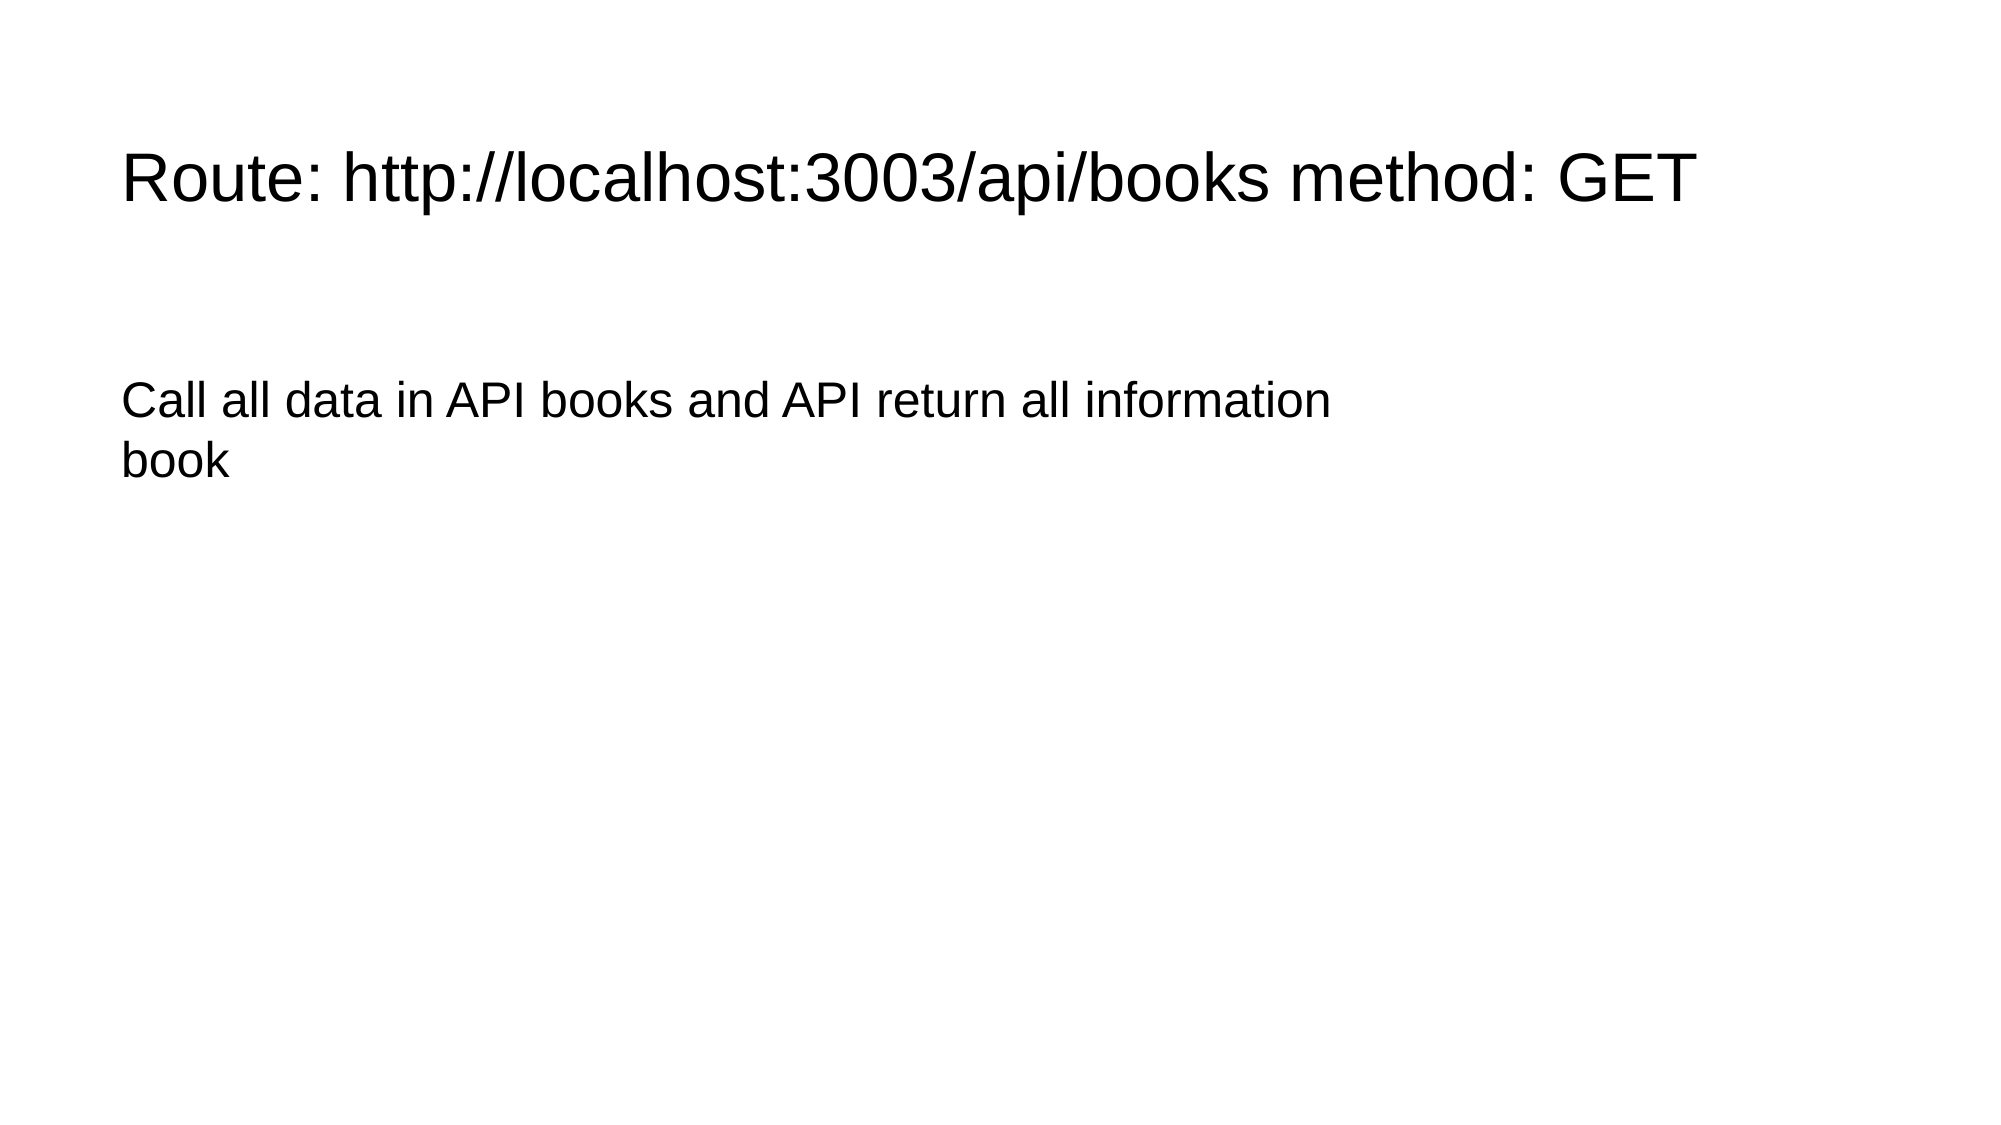

# Route: http://localhost:3003/api/books method: GET
Call all data in API books and API return all information book